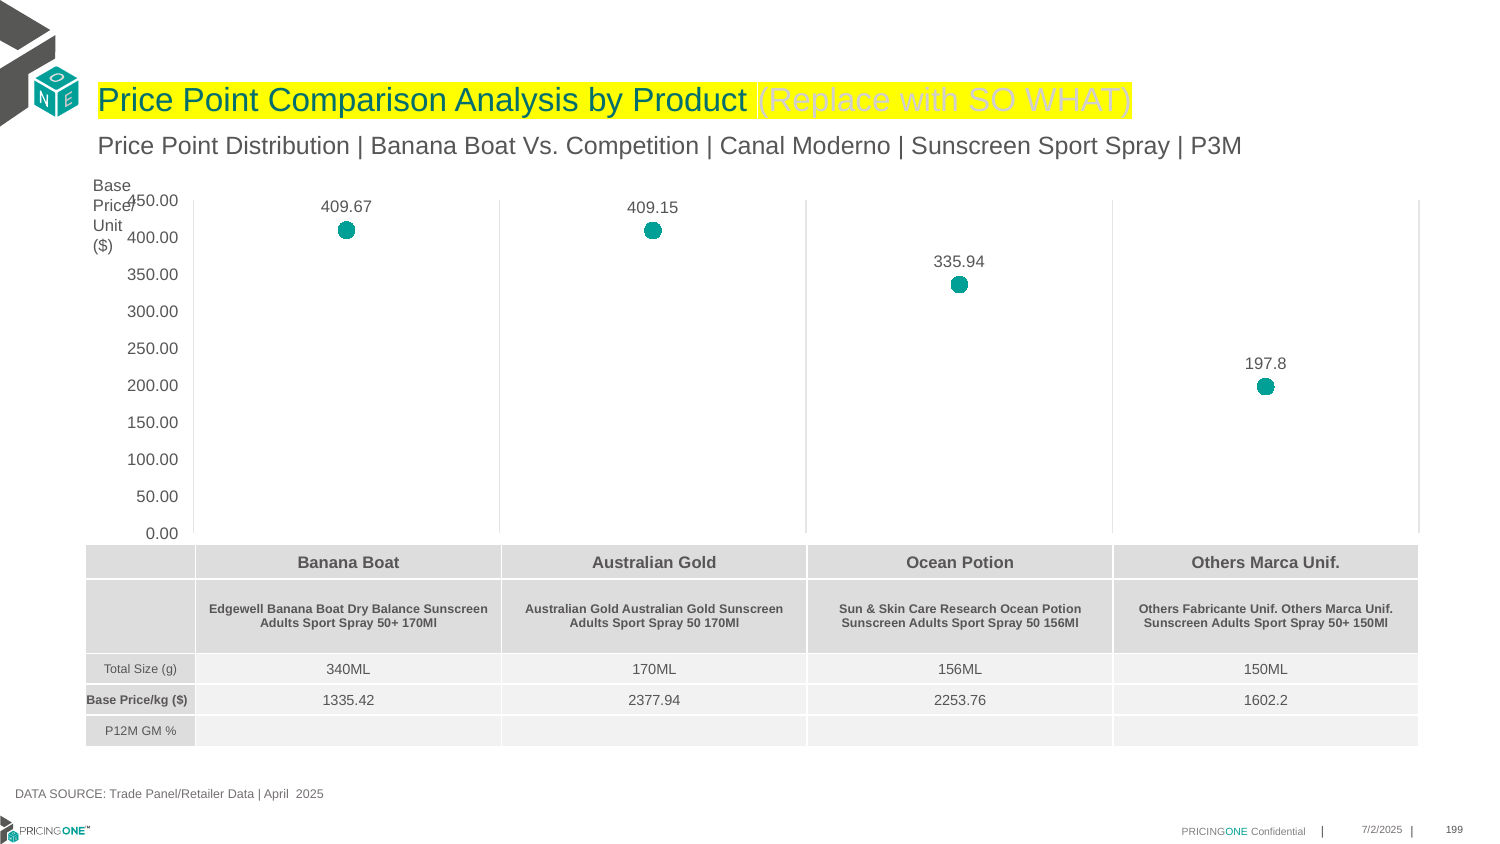

# Price Point Comparison Analysis by Product (Replace with SO WHAT)
Price Point Distribution | Banana Boat Vs. Competition | Canal Moderno | Sunscreen Sport Spray | P3M
Base Price/Unit ($)

### Chart

| Category | Base Price/Unit |
|---|---|
| Edgewell Banana Boat Dry Balance Sunscreen Adults Sport Spray 50+ 170Ml | 409.67 |
| Australian Gold Australian Gold Sunscreen Adults Sport Spray 50 170Ml | 409.15 |
| Sun & Skin Care Research Ocean Potion Sunscreen Adults Sport Spray 50 156Ml | 335.94 |
| Others Fabricante Unif. Others Marca Unif. Sunscreen Adults Sport Spray 50+ 150Ml | 197.8 |
|  | Banana Boat | Australian Gold | Ocean Potion | Others Marca Unif. |
| --- | --- | --- | --- | --- |
|  | Edgewell Banana Boat Dry Balance Sunscreen Adults Sport Spray 50+ 170Ml | Australian Gold Australian Gold Sunscreen Adults Sport Spray 50 170Ml | Sun & Skin Care Research Ocean Potion Sunscreen Adults Sport Spray 50 156Ml | Others Fabricante Unif. Others Marca Unif. Sunscreen Adults Sport Spray 50+ 150Ml |
| Total Size (g) | 340ML | 170ML | 156ML | 150ML |
| Base Price/kg ($) | 1335.42 | 2377.94 | 2253.76 | 1602.2 |
| P12M GM % |  |  |  |  |
DATA SOURCE: Trade Panel/Retailer Data | April  2025

7/2/2025
199